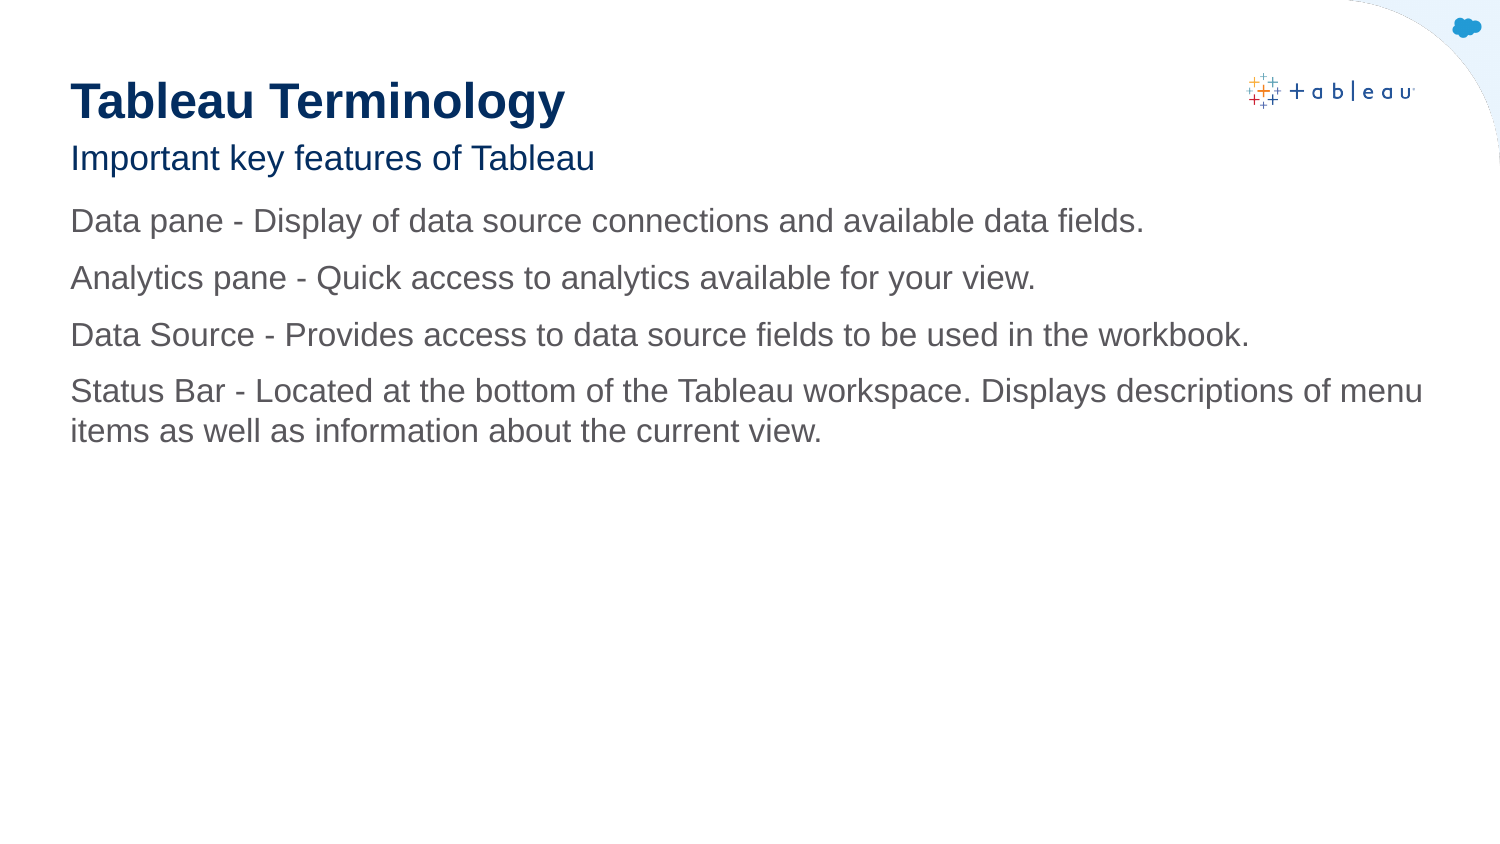

# Tableau Terminology
Important key features of Tableau
Data pane - Display of data source connections and available data fields.
Analytics pane - Quick access to analytics available for your view.
Data Source - Provides access to data source fields to be used in the workbook.
Status Bar - Located at the bottom of the Tableau workspace. Displays descriptions of menu items as well as information about the current view.